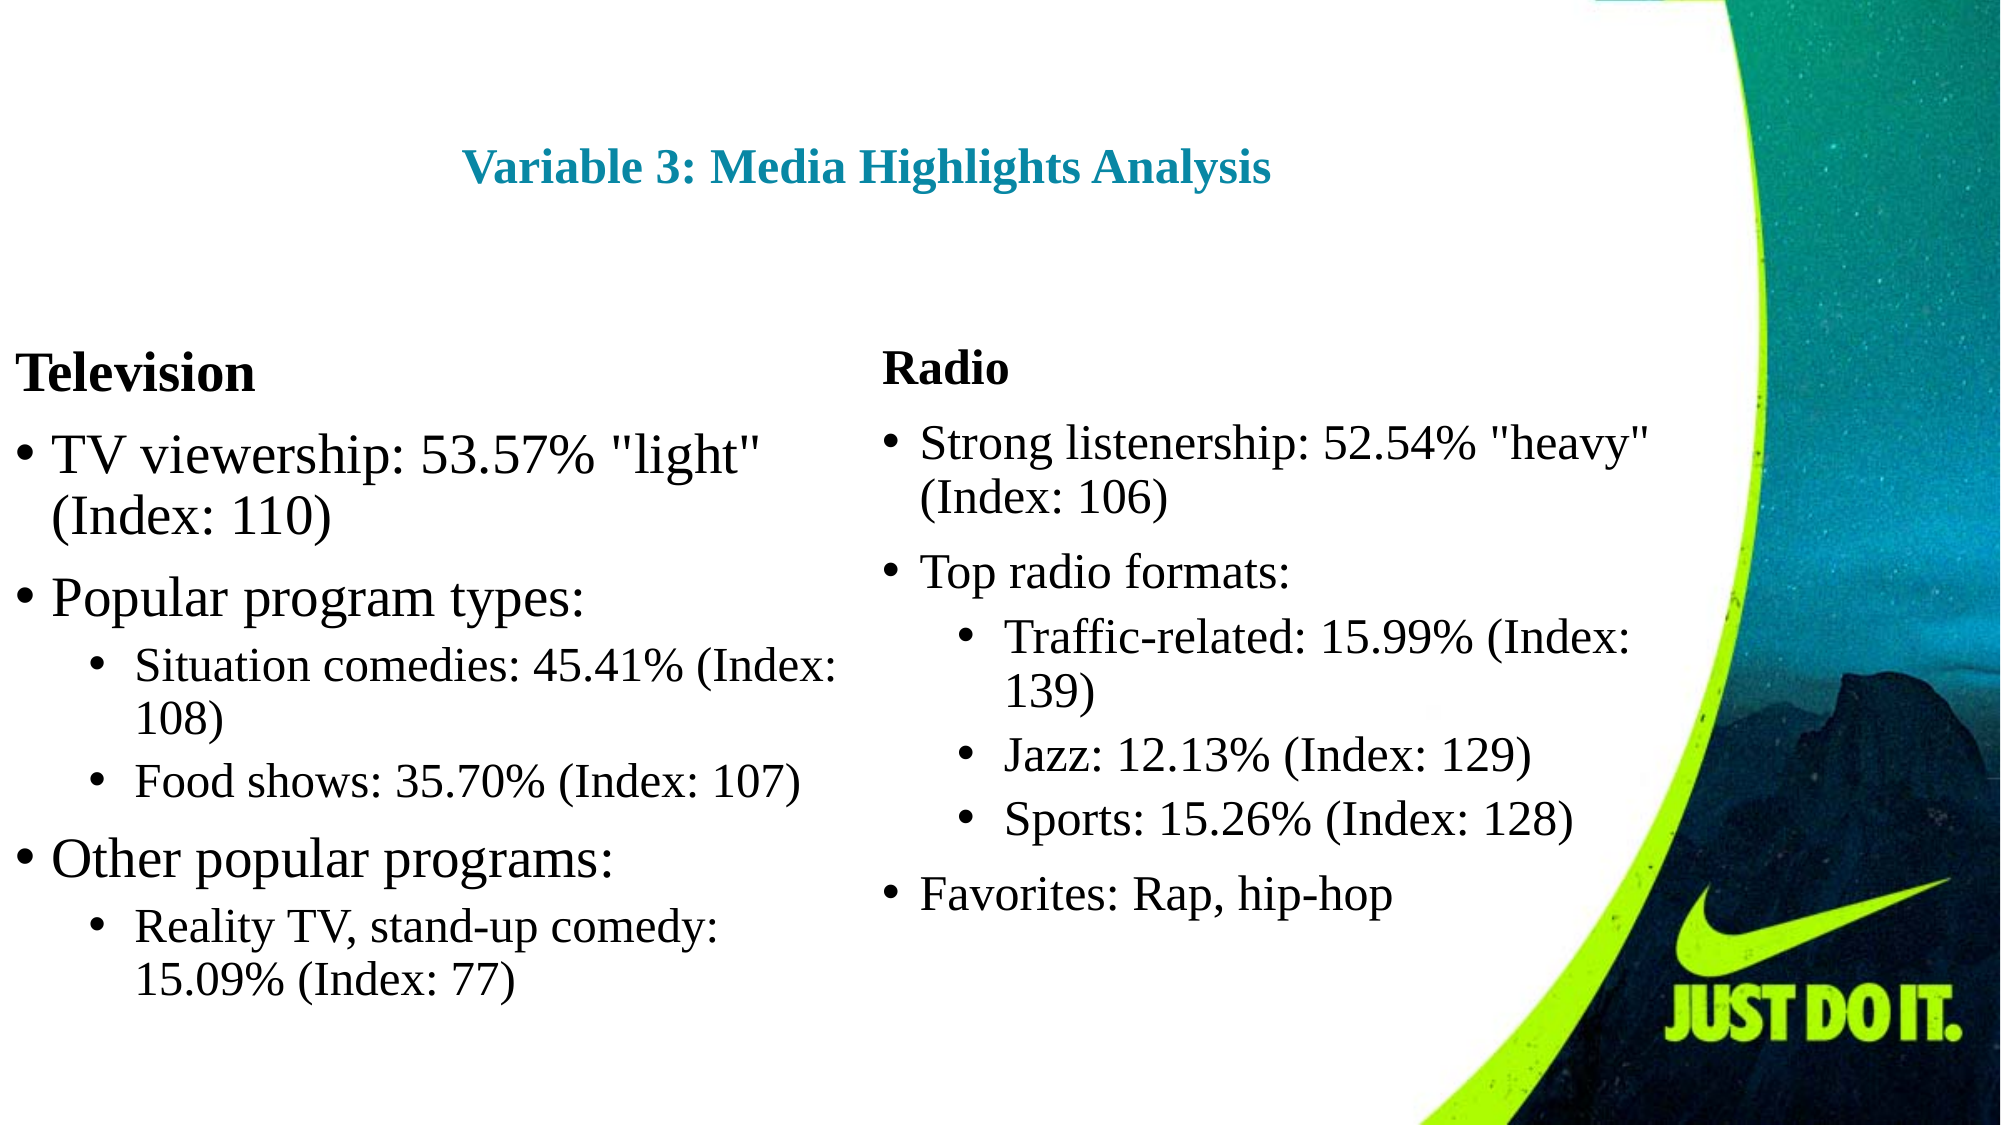

Variable 3: Media Highlights Analysis
Television
TV viewership: 53.57% "light" (Index: 110)
Popular program types:
Situation comedies: 45.41% (Index: 108)
Food shows: 35.70% (Index: 107)
Other popular programs:
Reality TV, stand-up comedy: 15.09% (Index: 77)
Radio
Strong listenership: 52.54% "heavy" (Index: 106)
Top radio formats:
Traffic-related: 15.99% (Index: 139)
Jazz: 12.13% (Index: 129)
Sports: 15.26% (Index: 128)
Favorites: Rap, hip-hop